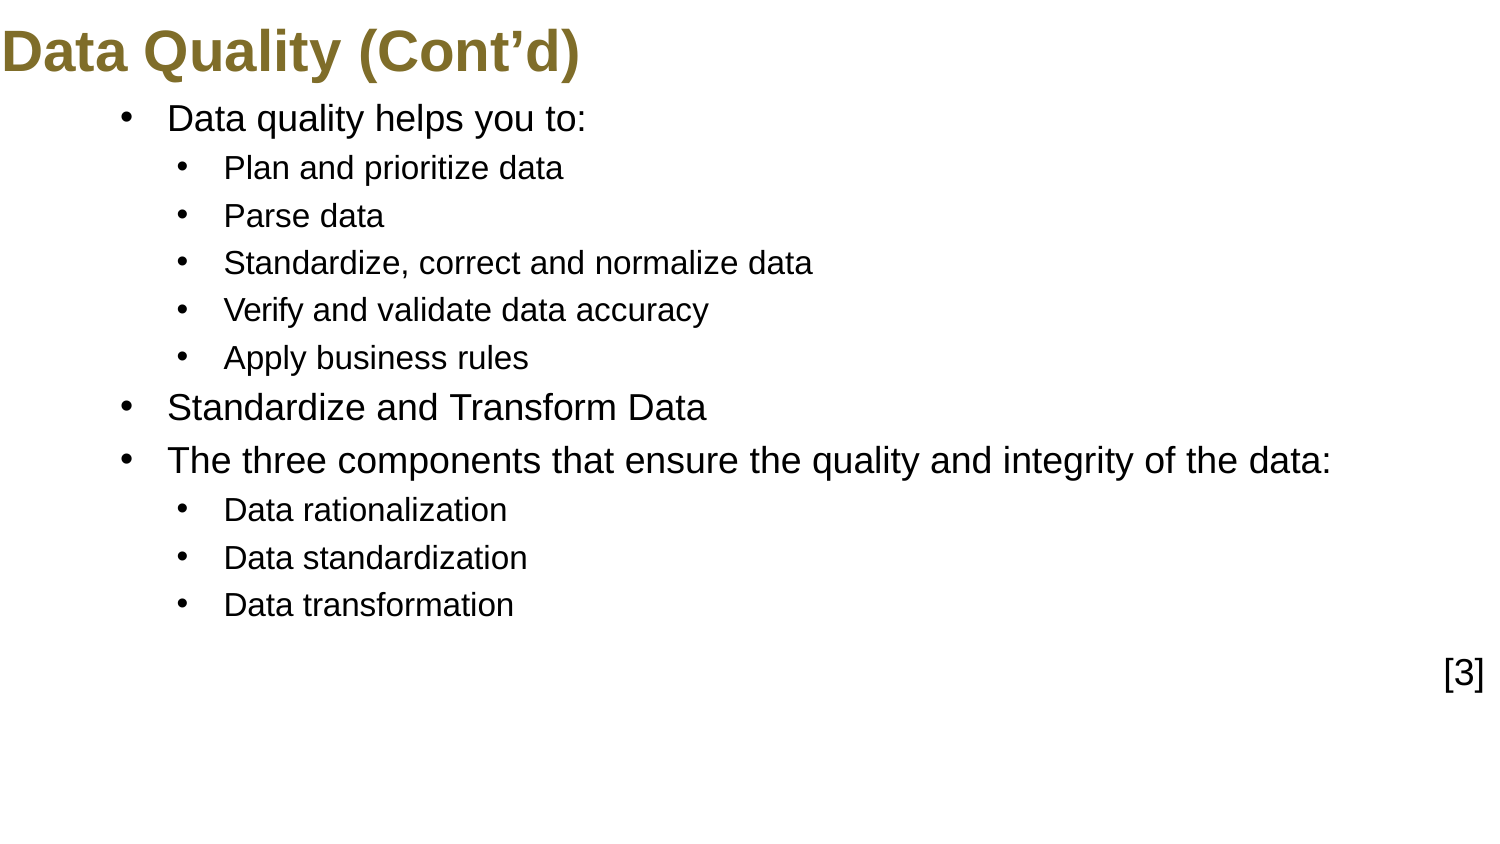

Data Quality (Cont’d)
Data quality helps you to:
Plan and prioritize data
Parse data
Standardize, correct and normalize data
Verify and validate data accuracy
Apply business rules
Standardize and Transform Data
The three components that ensure the quality and integrity of the data:
Data rationalization
Data standardization
Data transformation
[3]